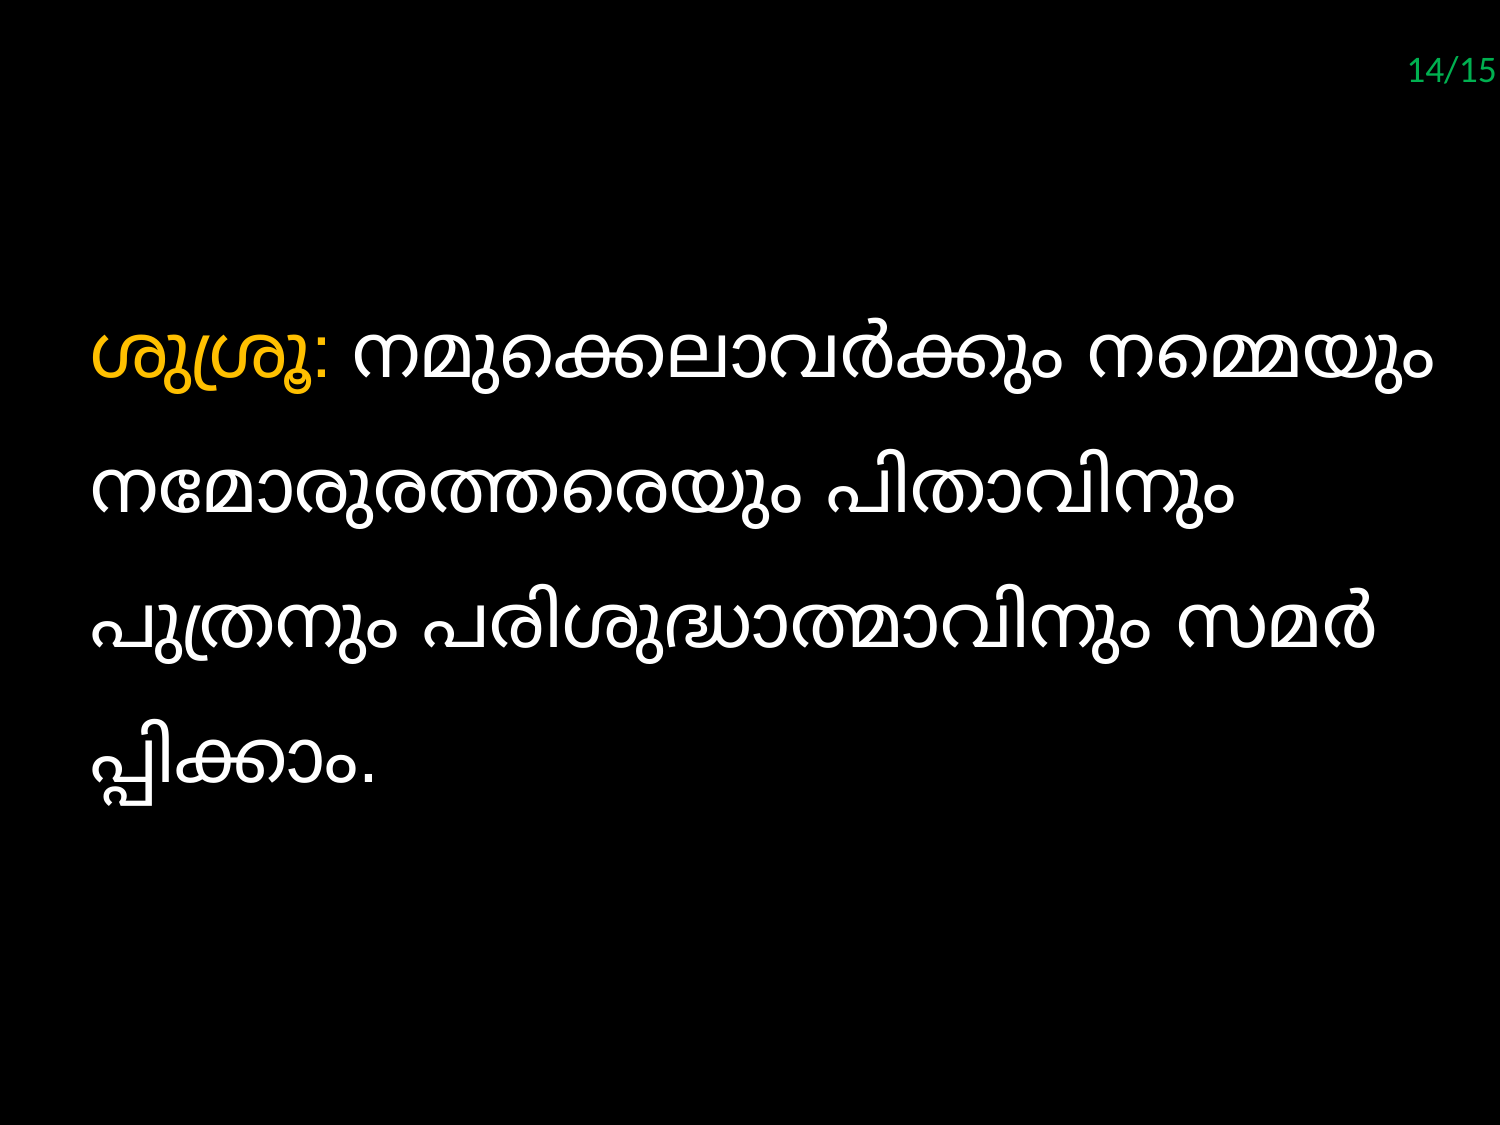

14/15
ശുശ്രൂ: നമുക്കെലാവര്‍ക്കും നമ്മെയും നമോരുരത്തരെയും പിതാവിനും പുത്രനും പരിശുദ്ധാത്മാവിനും സമര്‍പ്പിക്കാം.